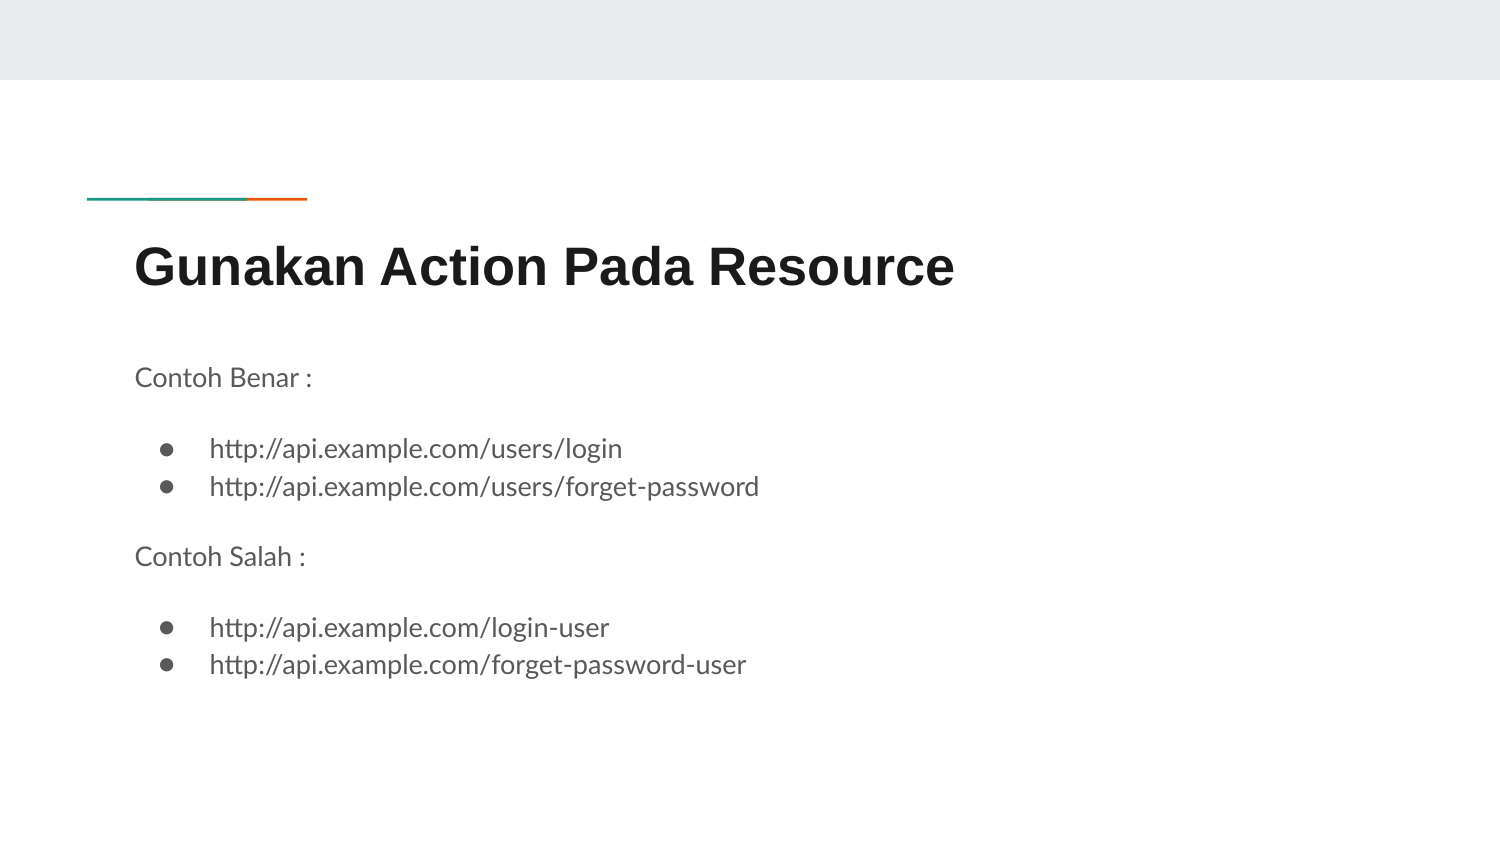

# Gunakan Action Pada Resource
Contoh Benar :
http://api.example.com/users/login
http://api.example.com/users/forget-password
Contoh Salah :
http://api.example.com/login-user
http://api.example.com/forget-password-user